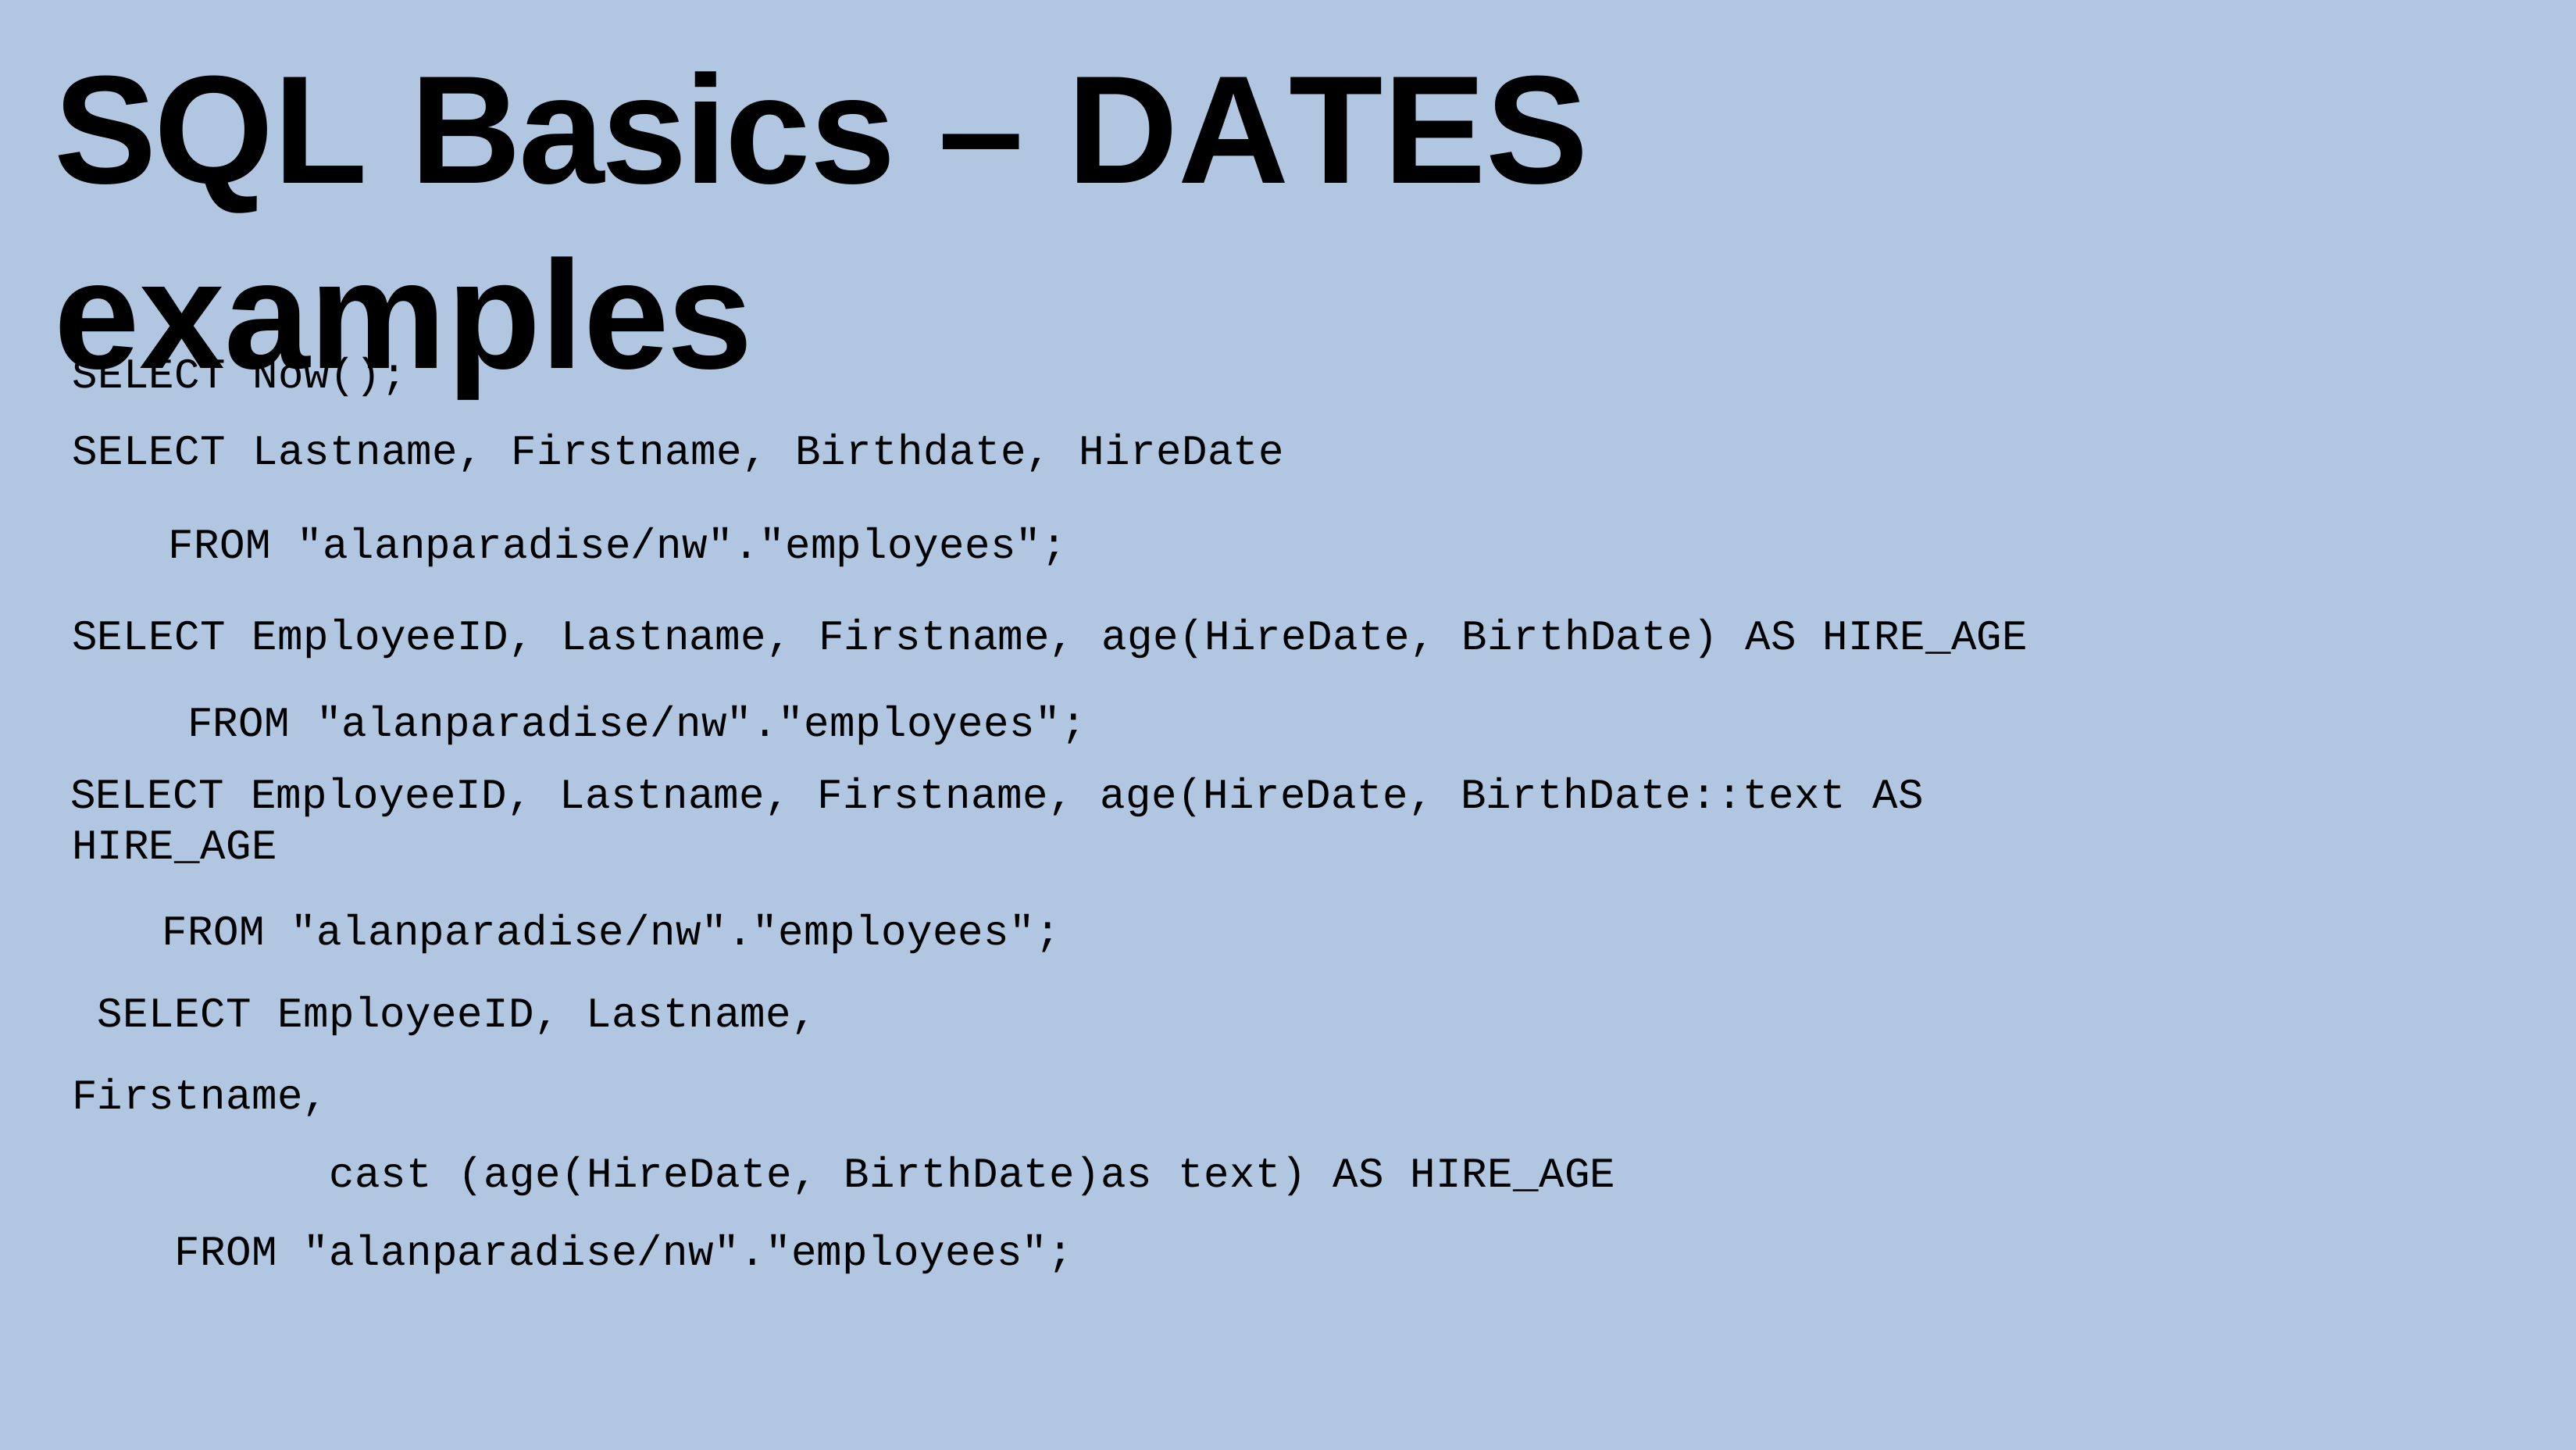

# SQL Basics – DATES examples
| SELECT | Now(); |  |  |  |
| --- | --- | --- | --- | --- |
| SELECT | Lastname, | Firstname, | Birthdate, | HireDate |
FROM "alanparadise/nw"."employees";
SELECT EmployeeID, Lastname, Firstname, age(HireDate, BirthDate) AS HIRE_AGE  FROM "alanparadise/nw"."employees";
SELECT EmployeeID, Lastname, Firstname, age(HireDate, BirthDate::text AS HIRE_AGE
FROM "alanparadise/nw"."employees";  SELECT EmployeeID, Lastname, Firstname,
cast (age(HireDate, BirthDate)as text) AS HIRE_AGE  FROM "alanparadise/nw"."employees";